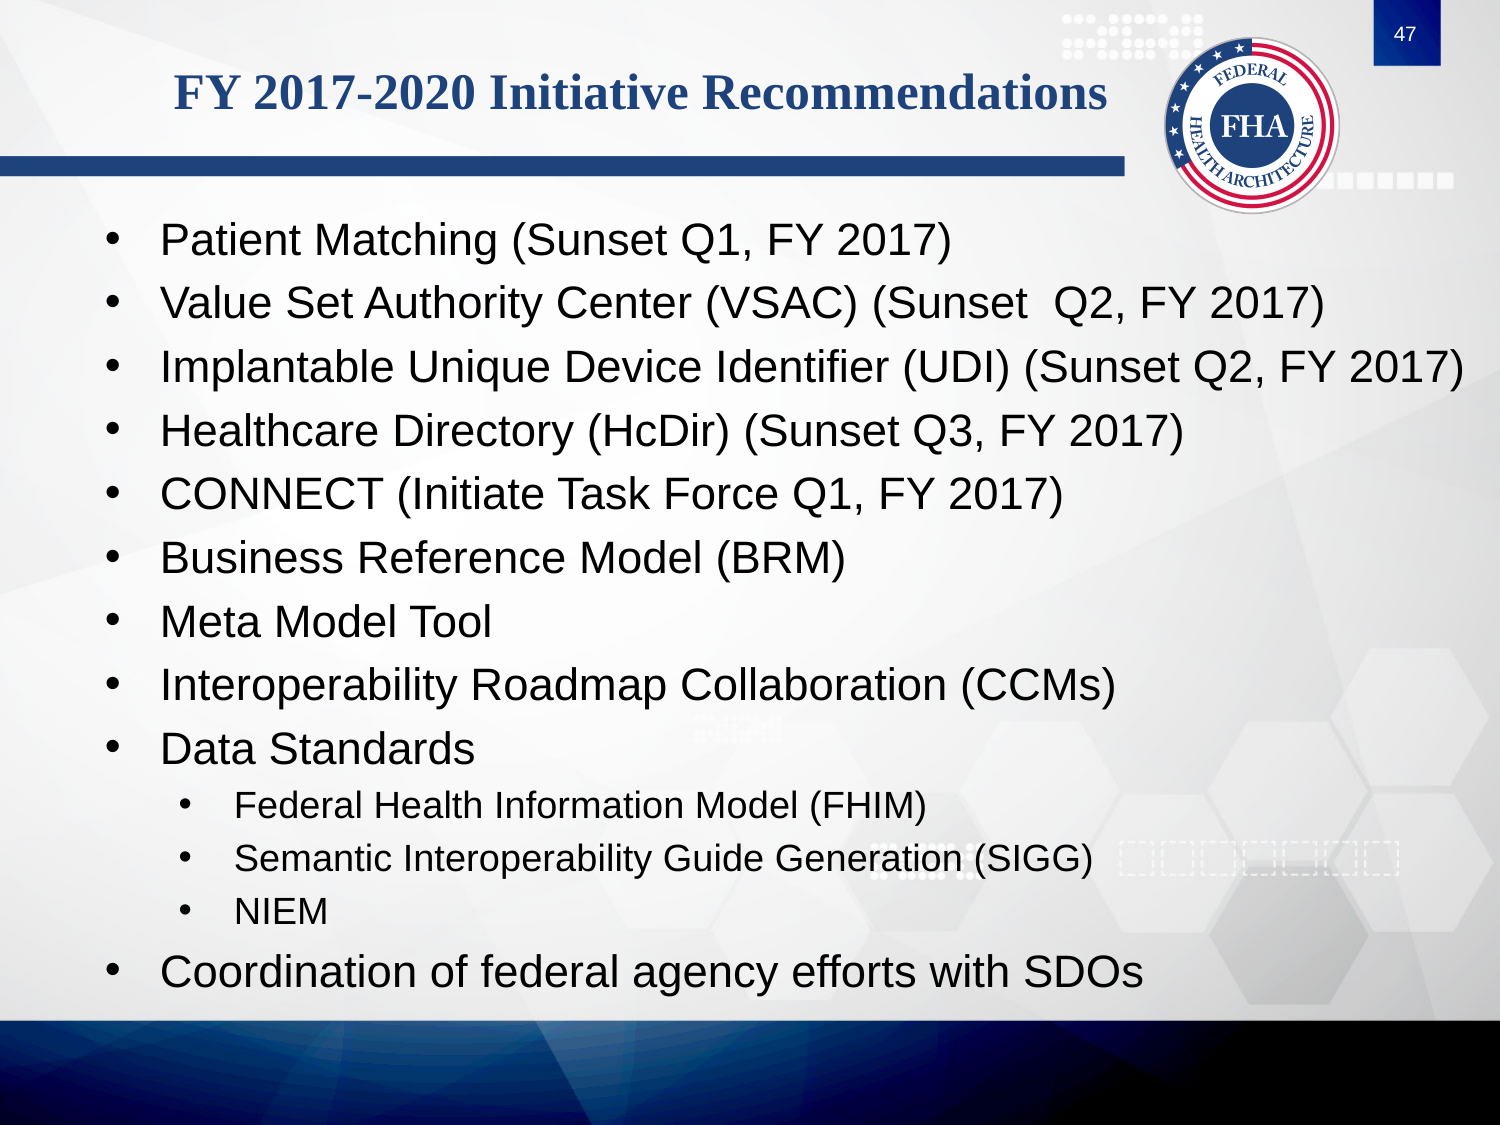

47
# FY 2017-2020 Initiative Recommendations
Patient Matching (Sunset Q1, FY 2017)
Value Set Authority Center (VSAC) (Sunset  Q2, FY 2017)
Implantable Unique Device Identifier (UDI) (Sunset Q2, FY 2017)
Healthcare Directory (HcDir) (Sunset Q3, FY 2017)
CONNECT (Initiate Task Force Q1, FY 2017)
Business Reference Model (BRM)
Meta Model Tool
Interoperability Roadmap Collaboration (CCMs)
Data Standards
Federal Health Information Model (FHIM)
Semantic Interoperability Guide Generation (SIGG)
NIEM
Coordination of federal agency efforts with SDOs